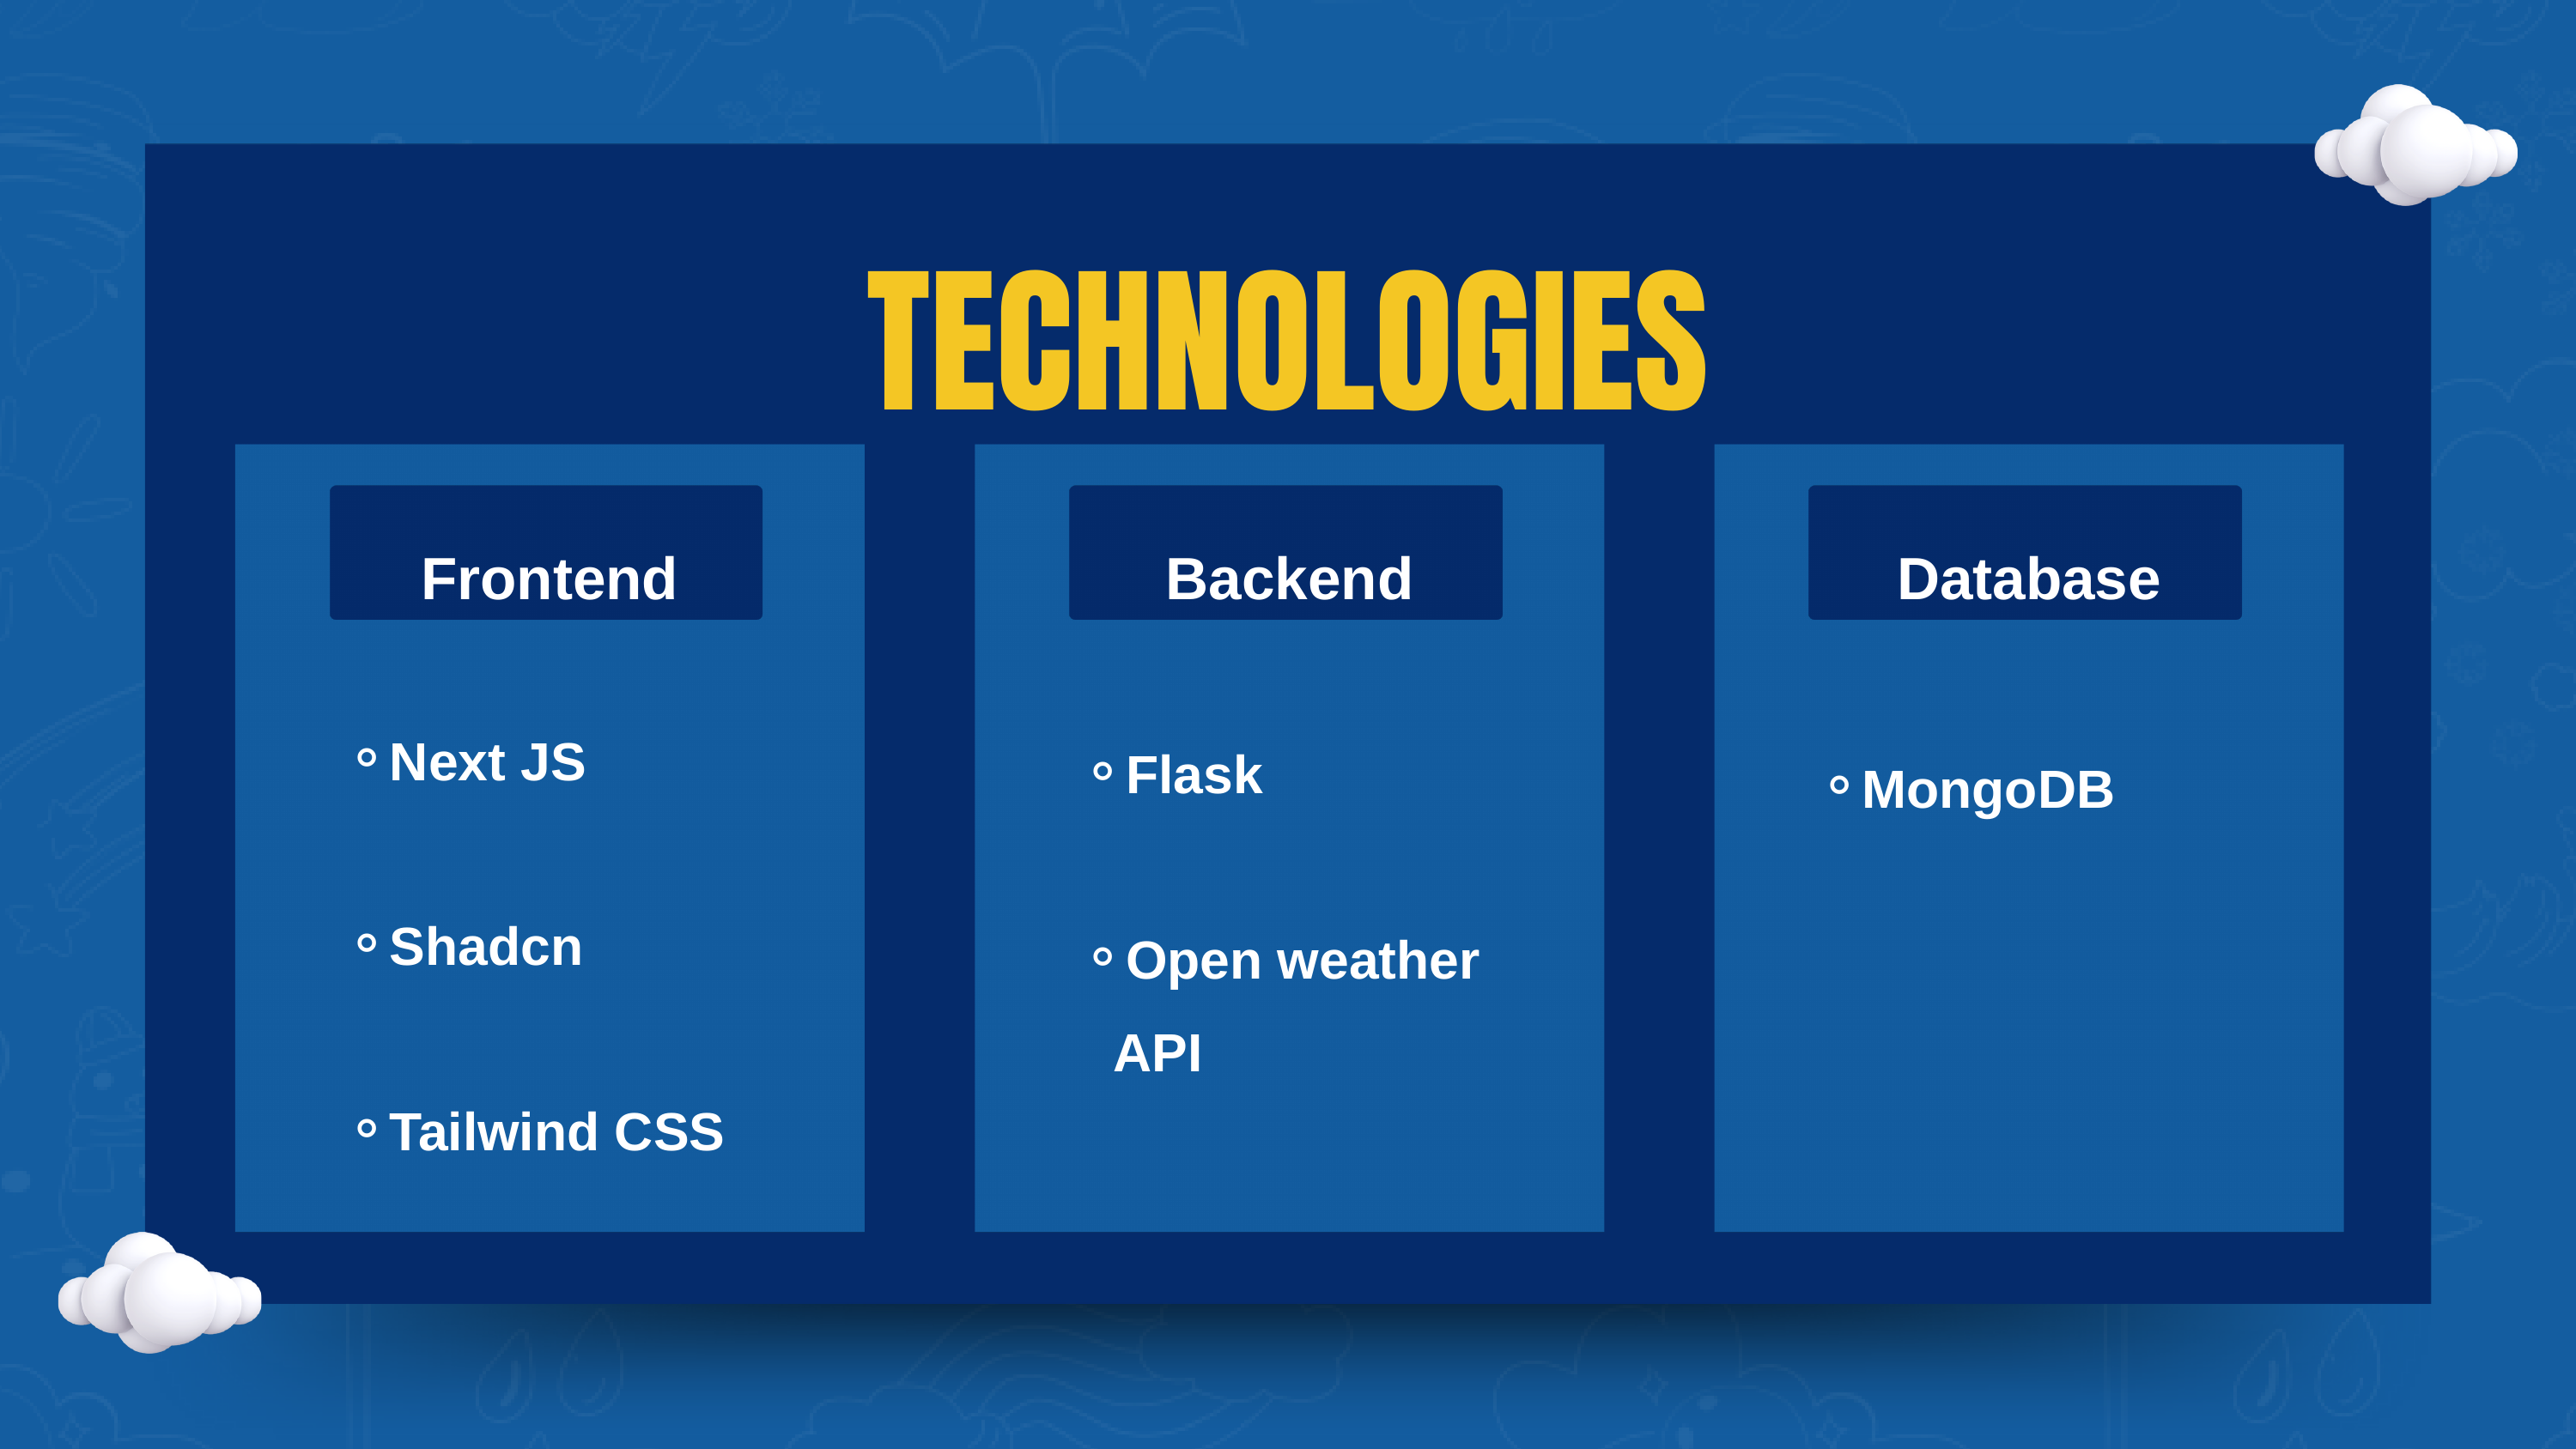

TECHNOLOGIES

Frontend
Backend
Database

Next JS

Shadcn

Tailwind CSS

Flask

Open weather API

MongoDB